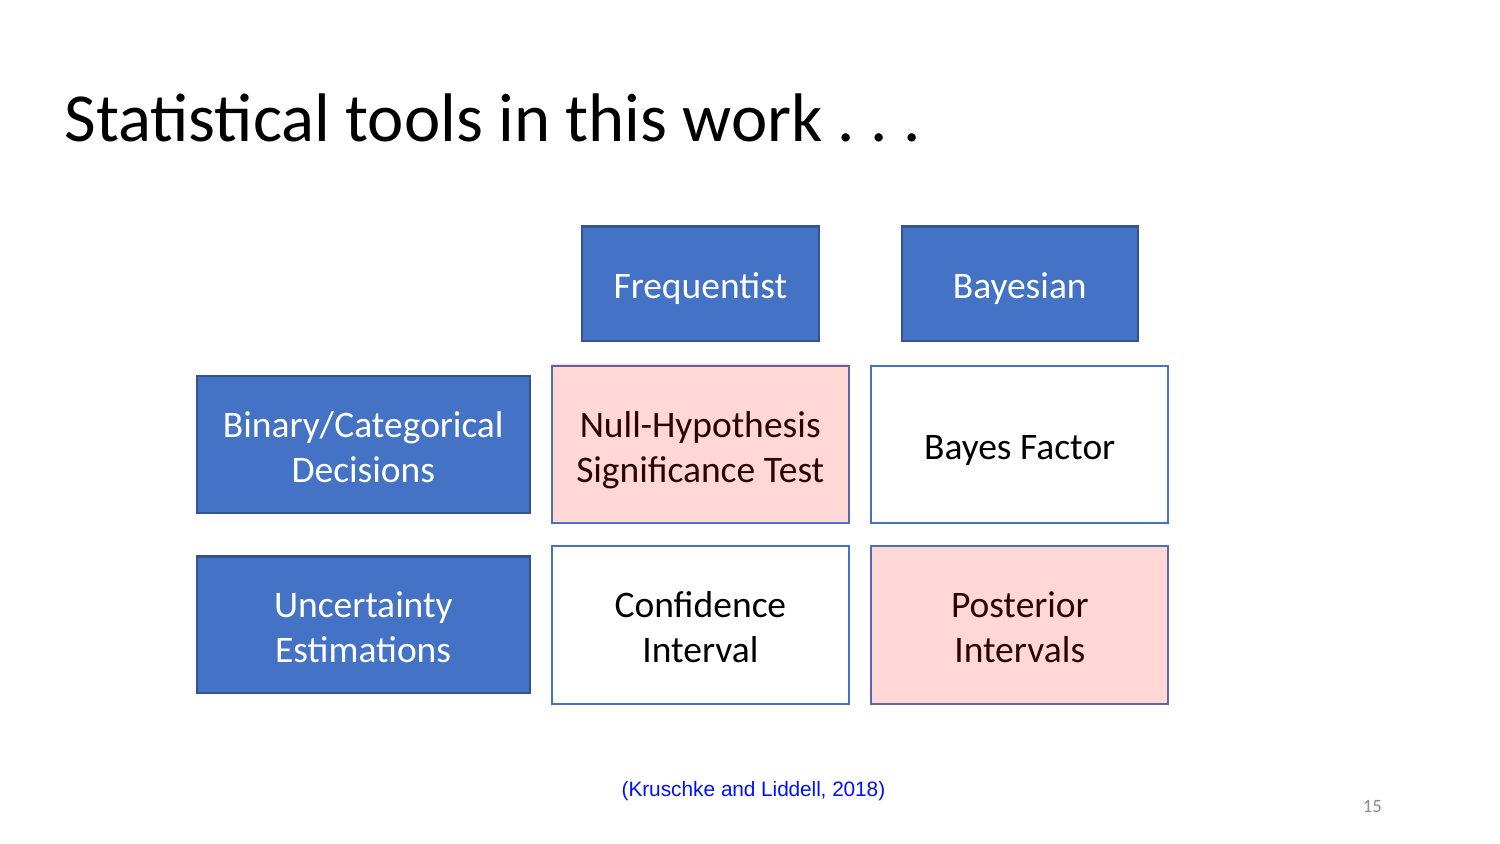

# Statistical tools in this work . . .
Frequentist
Bayesian

Null-Hypothesis Significance Test
Bayes Factor
Binary/Categorical Decisions
Confidence Interval
Posterior Intervals

Uncertainty Estimations
(Kruschke and Liddell, 2018)
15